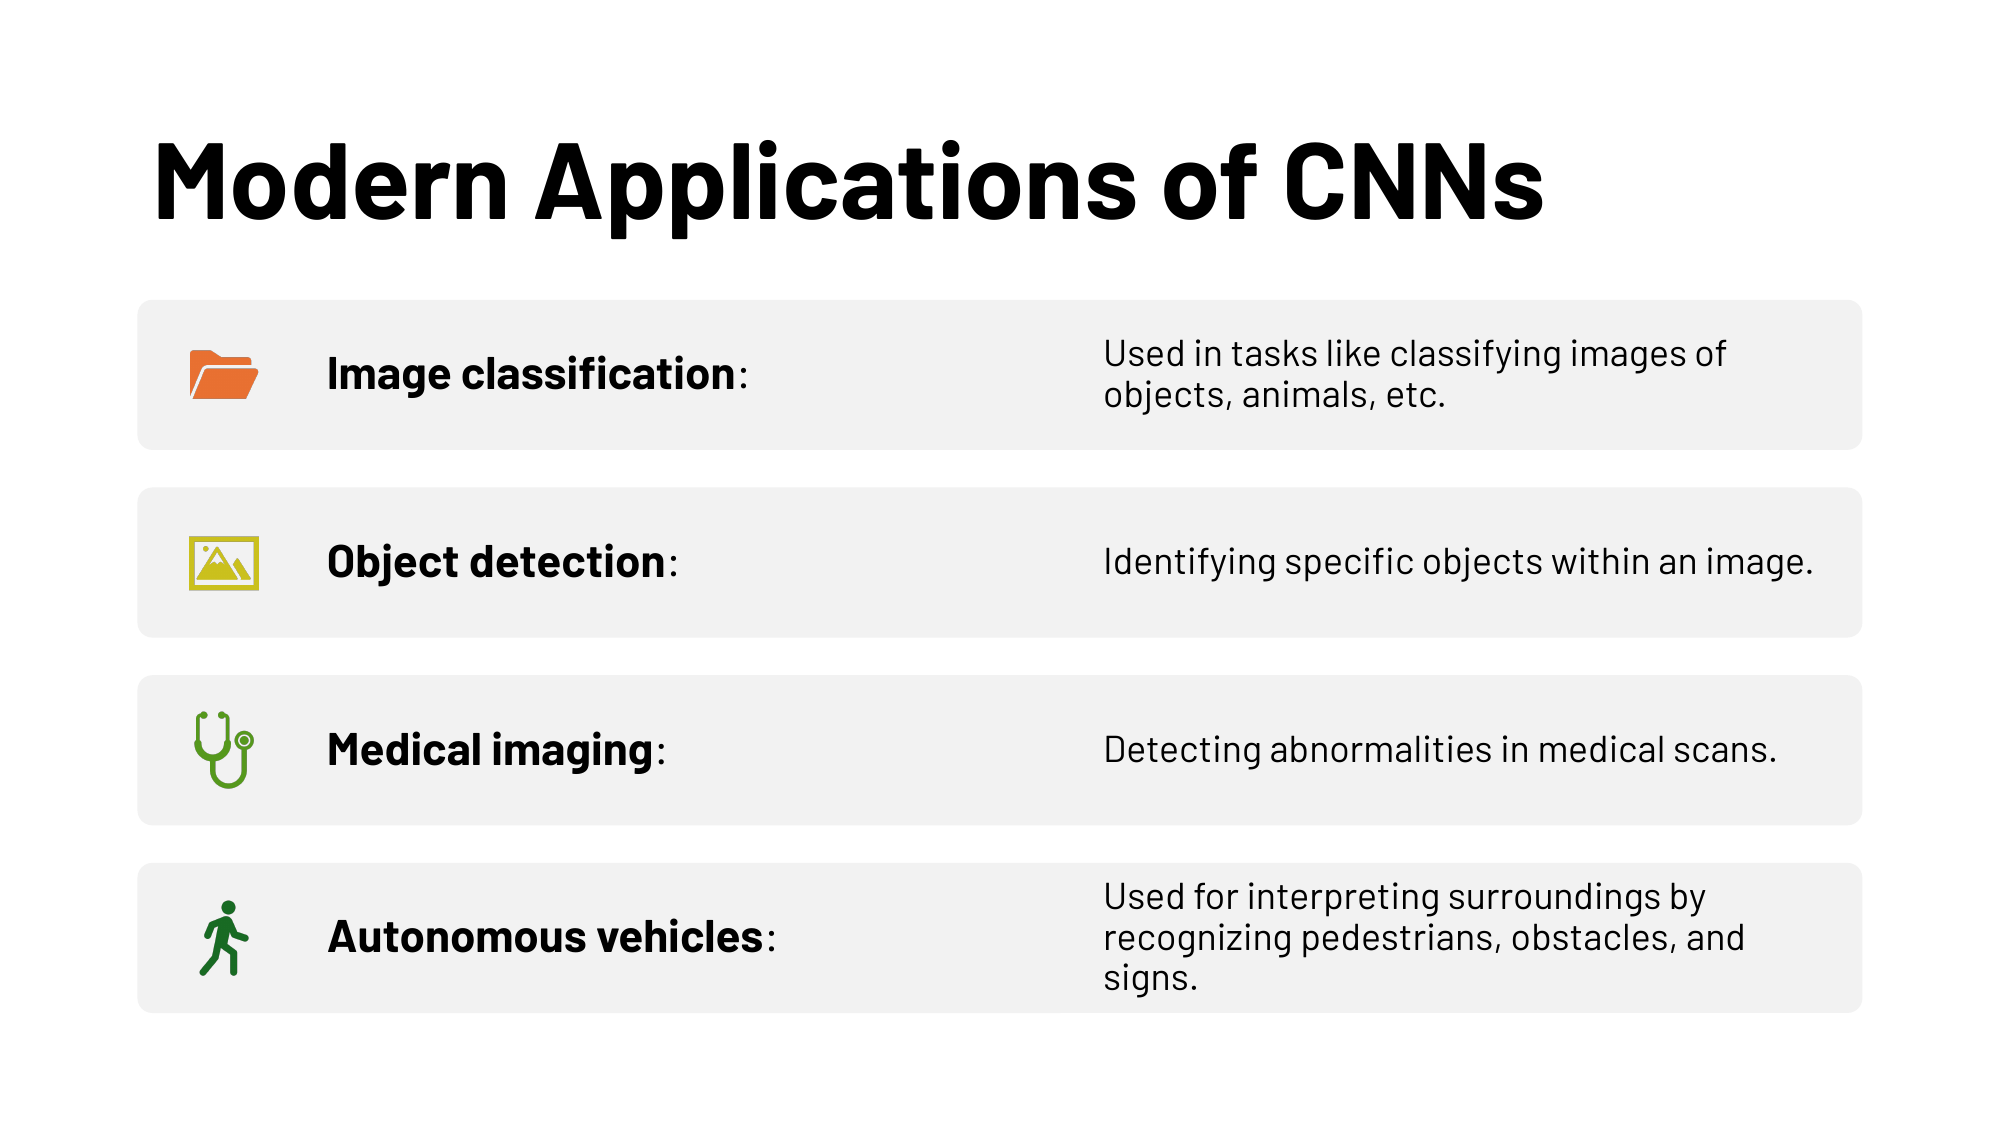

# Modern Applications of CNNs
Image classification:
Used in tasks like classifying images of objects, animals, etc.
Object detection:
Identifying specific objects within an image.
Medical imaging:
Detecting abnormalities in medical scans.
Autonomous vehicles:
Used for interpreting surroundings by recognizing pedestrians, obstacles, and signs.